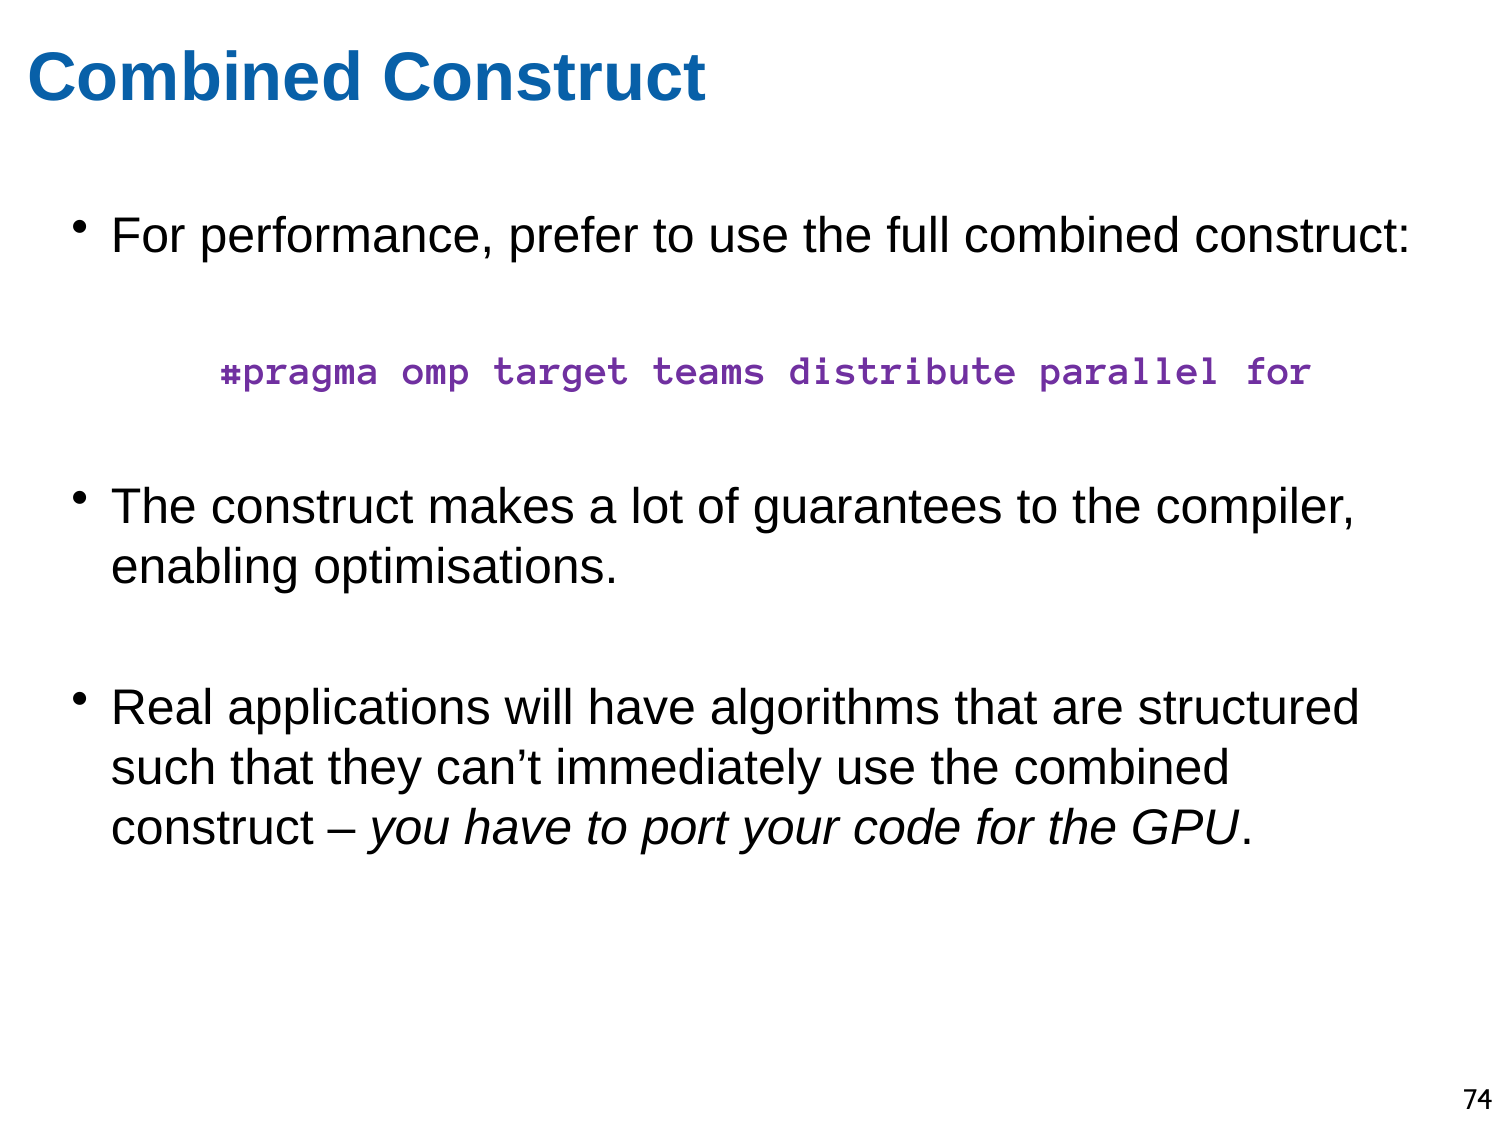

# Combined Construct
For performance, prefer to use the full combined construct:

	#pragma omp target teams distribute parallel for

The construct makes a lot of guarantees to the compiler, enabling optimisations.

Real applications will have algorithms that are structured such that they can’t immediately use the combined construct – you have to port your code for the GPU.
74